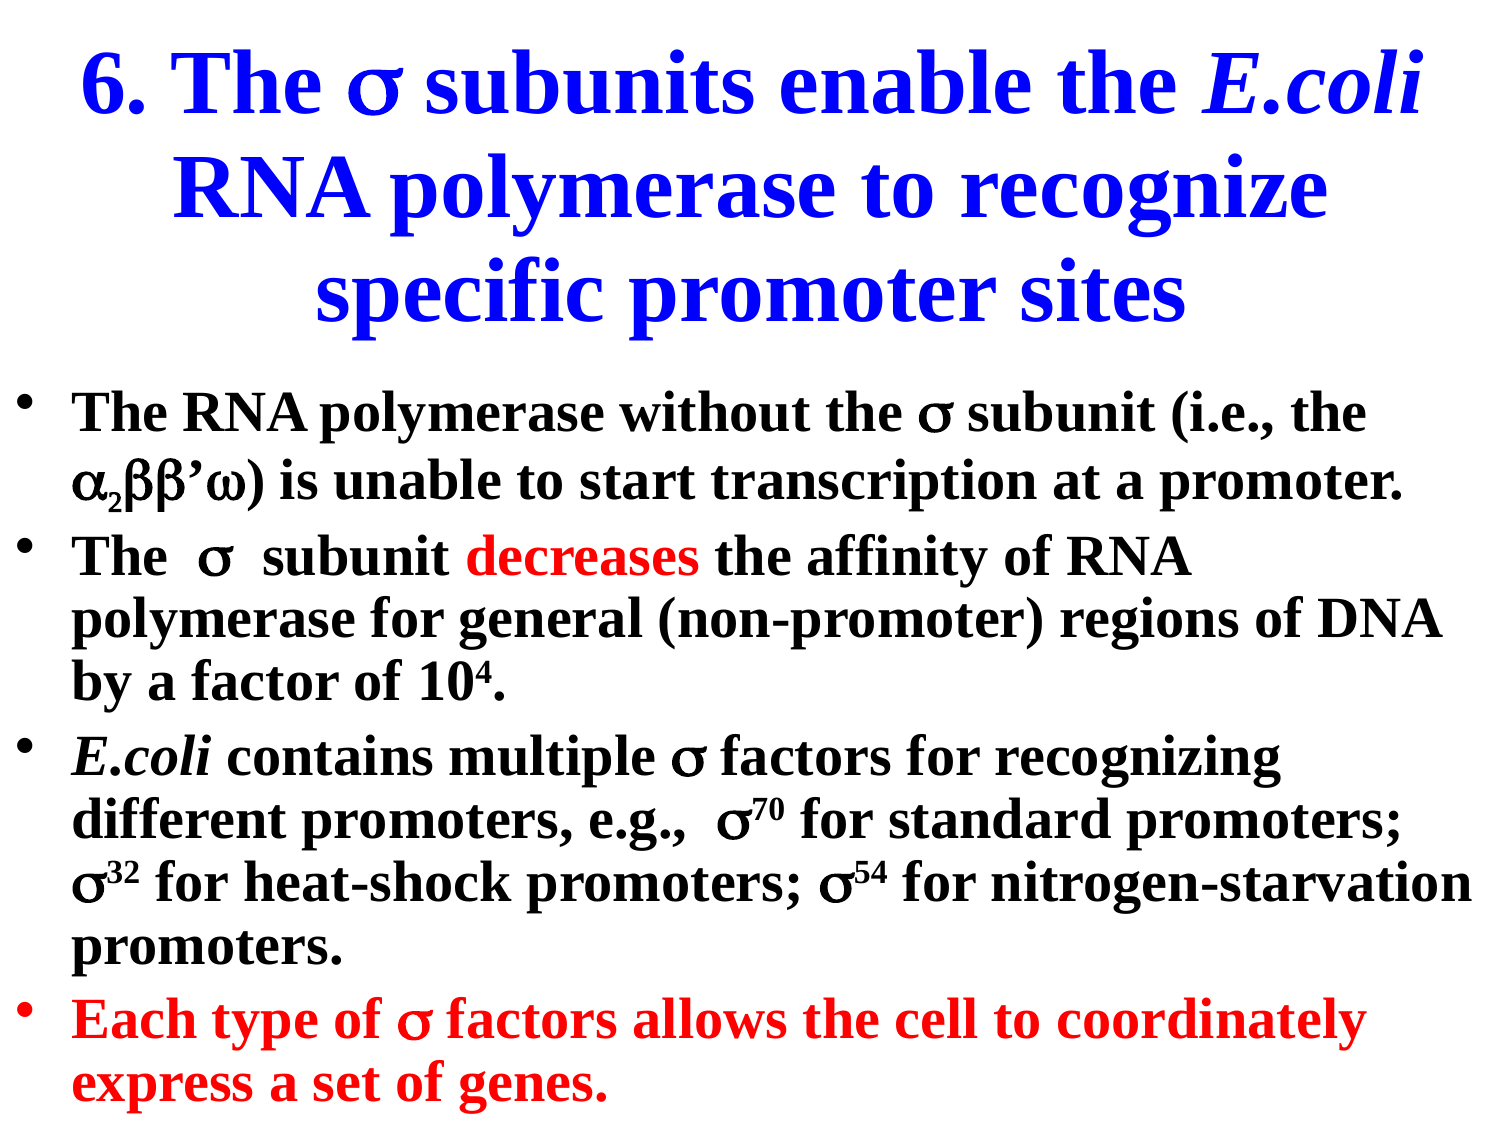

# 6. The σ subunits enable the E.coli RNA polymerase to recognize specific promoter sites
The RNA polymerase without the σ subunit (i.e., the α2ββ’ω) is unable to start transcription at a promoter.
The σ subunit decreases the affinity of RNA polymerase for general (non-promoter) regions of DNA by a factor of 104.
E.coli contains multiple σ factors for recognizing different promoters, e.g.,  σ70 for standard promoters; σ32 for heat-shock promoters; σ54 for nitrogen-starvation promoters.
Each type of σ factors allows the cell to coordinately express a set of genes.